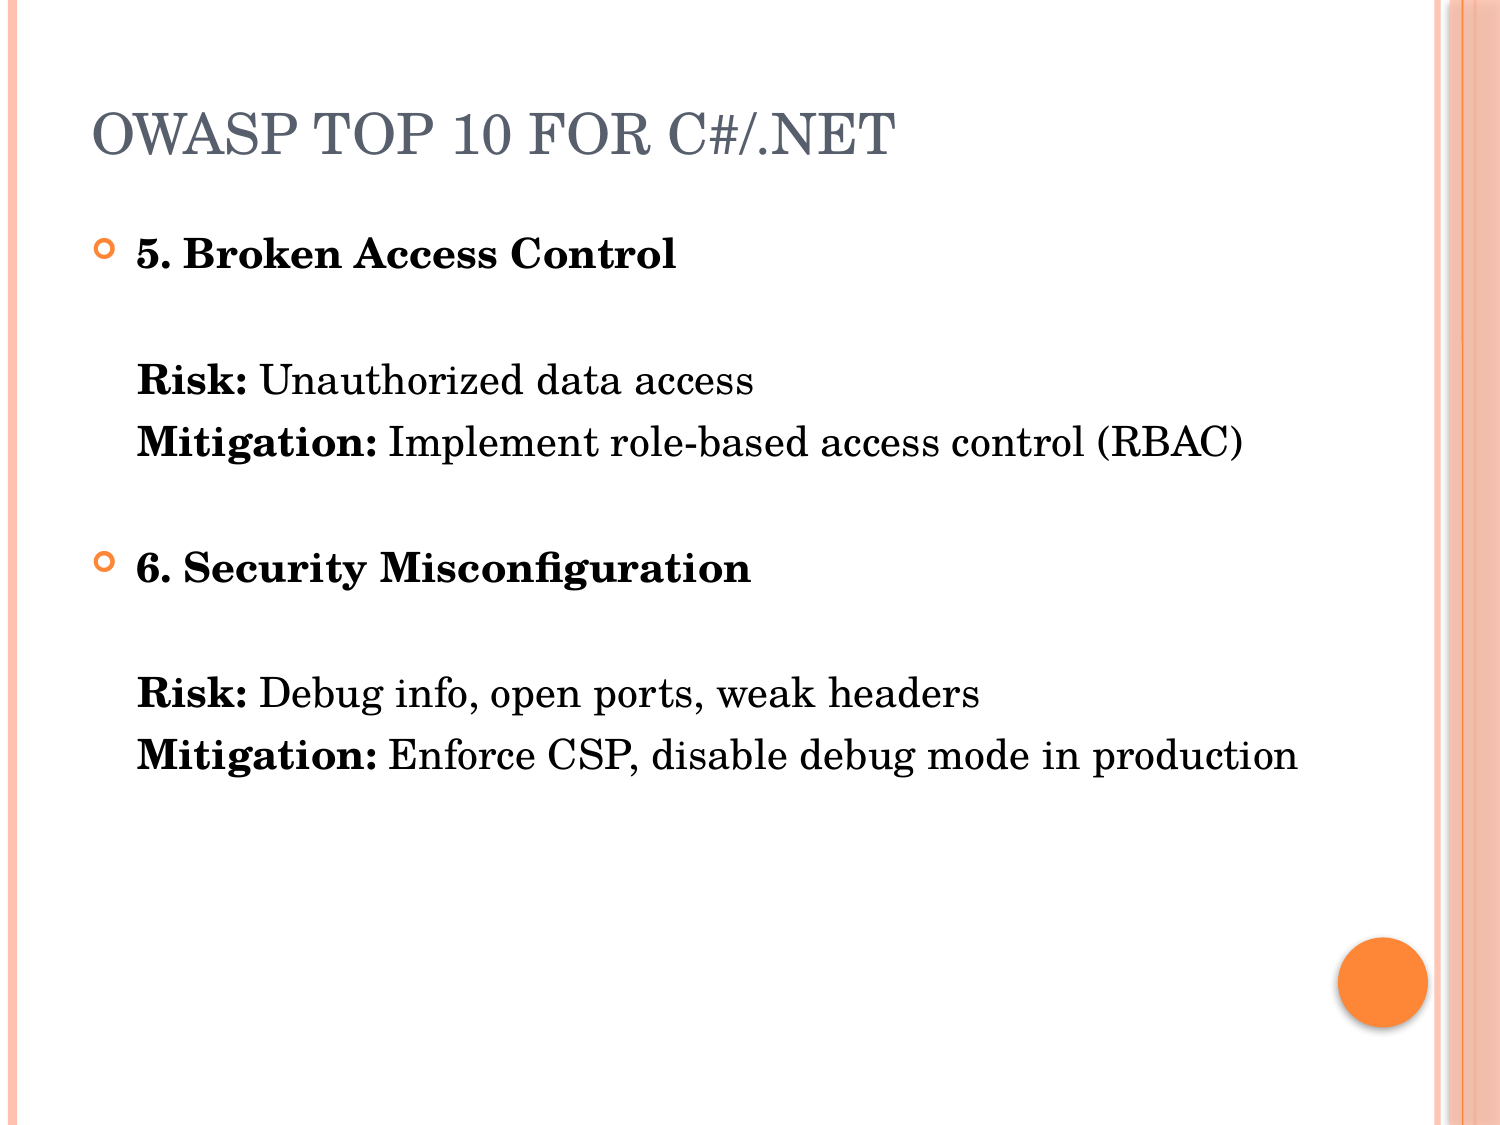

# OWASP Top 10 for C#/.NET
5. Broken Access Control

    Risk: Unauthorized data access
    Mitigation: Implement role-based access control (RBAC)

6. Security Misconfiguration

    Risk: Debug info, open ports, weak headers
    Mitigation: Enforce CSP, disable debug mode in production